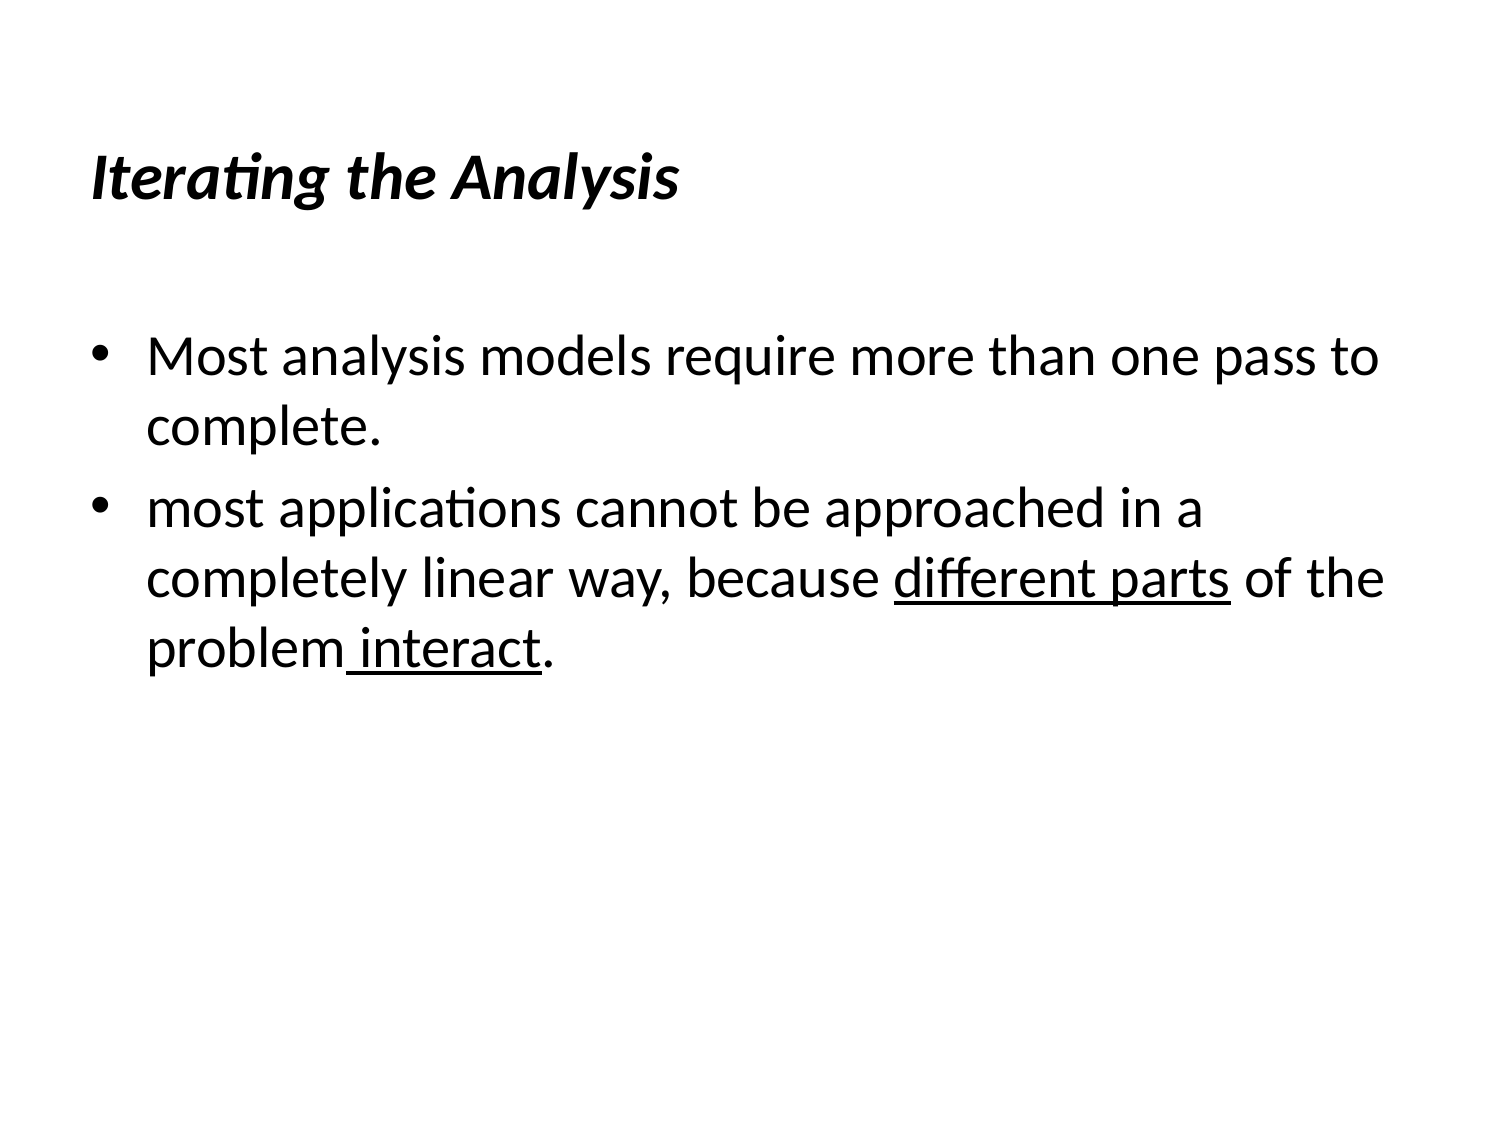

Iterating the Analysis

Most analysis models require more than one pass to complete.
most applications cannot be approached in a completely linear way, because different parts of the problem interact.